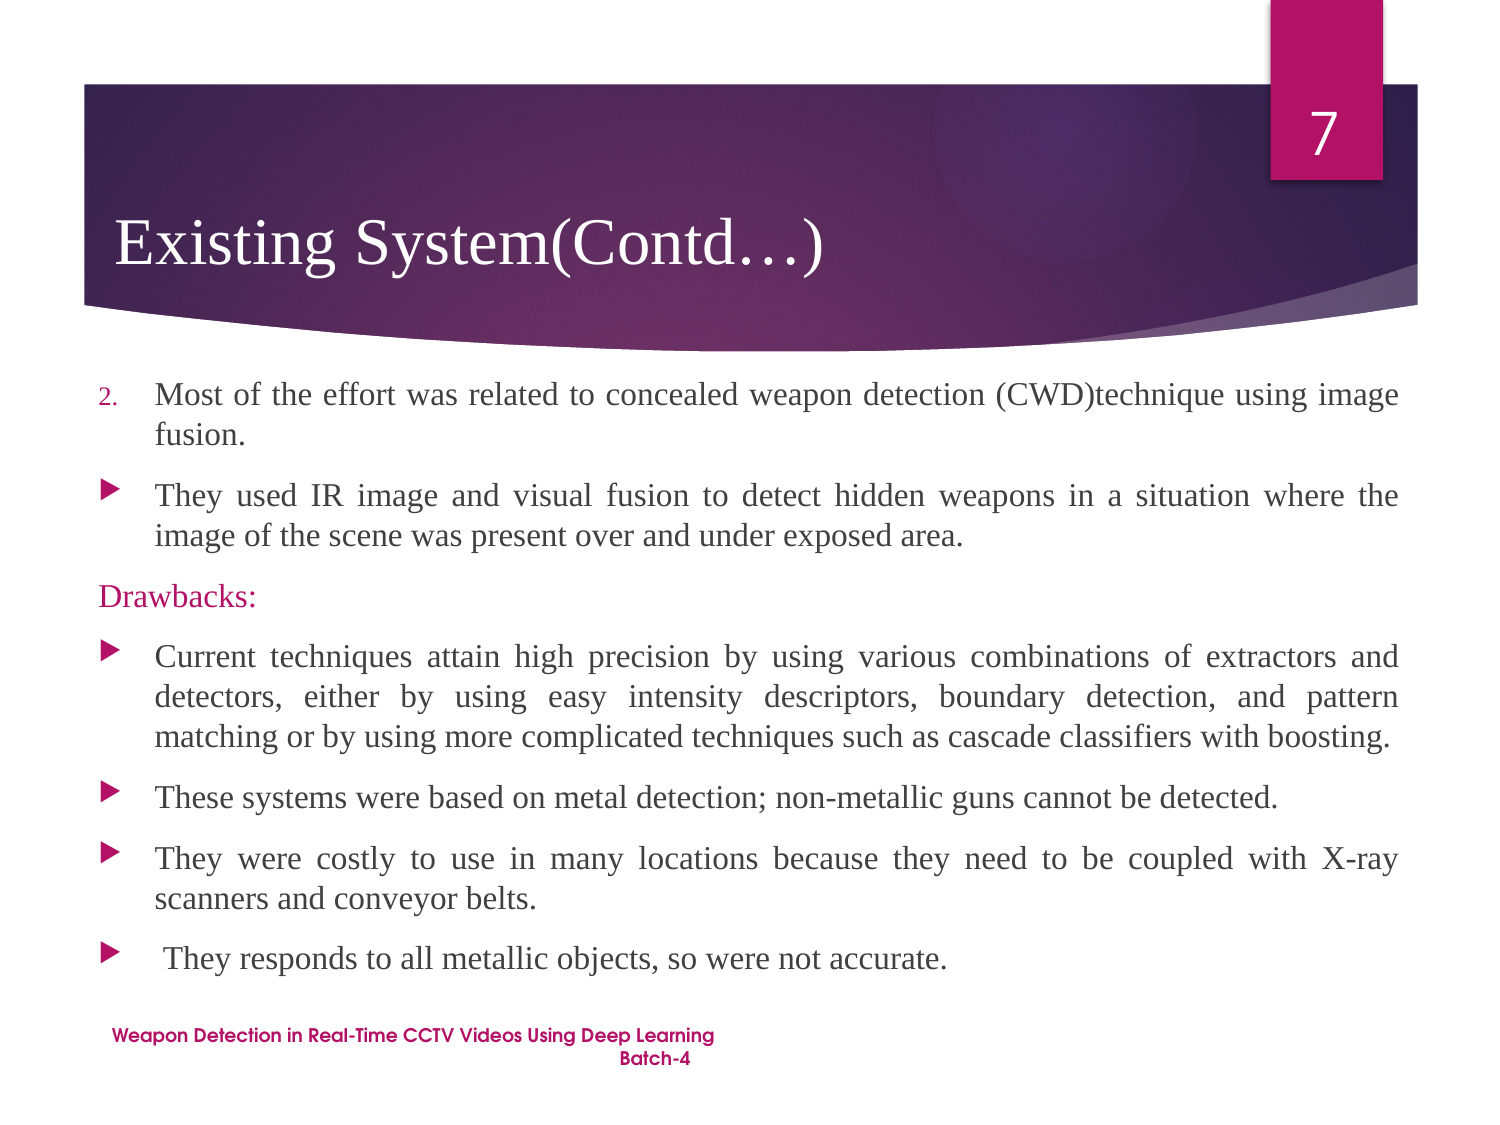

7
# Existing System(Contd…)
Most of the effort was related to concealed weapon detection (CWD)technique using image fusion.
They used IR image and visual fusion to detect hidden weapons in a situation where the image of the scene was present over and under exposed area.
Drawbacks:
Current techniques attain high precision by using various combinations of extractors and detectors, either by using easy intensity descriptors, boundary detection, and pattern matching or by using more complicated techniques such as cascade classifiers with boosting.
These systems were based on metal detection; non-metallic guns cannot be detected.
They were costly to use in many locations because they need to be coupled with X-ray scanners and conveyor belts.
 They responds to all metallic objects, so were not accurate.
Weapon Detection in Real-Time CCTV Videos Using Deep Learning                  			    				           Batch-4